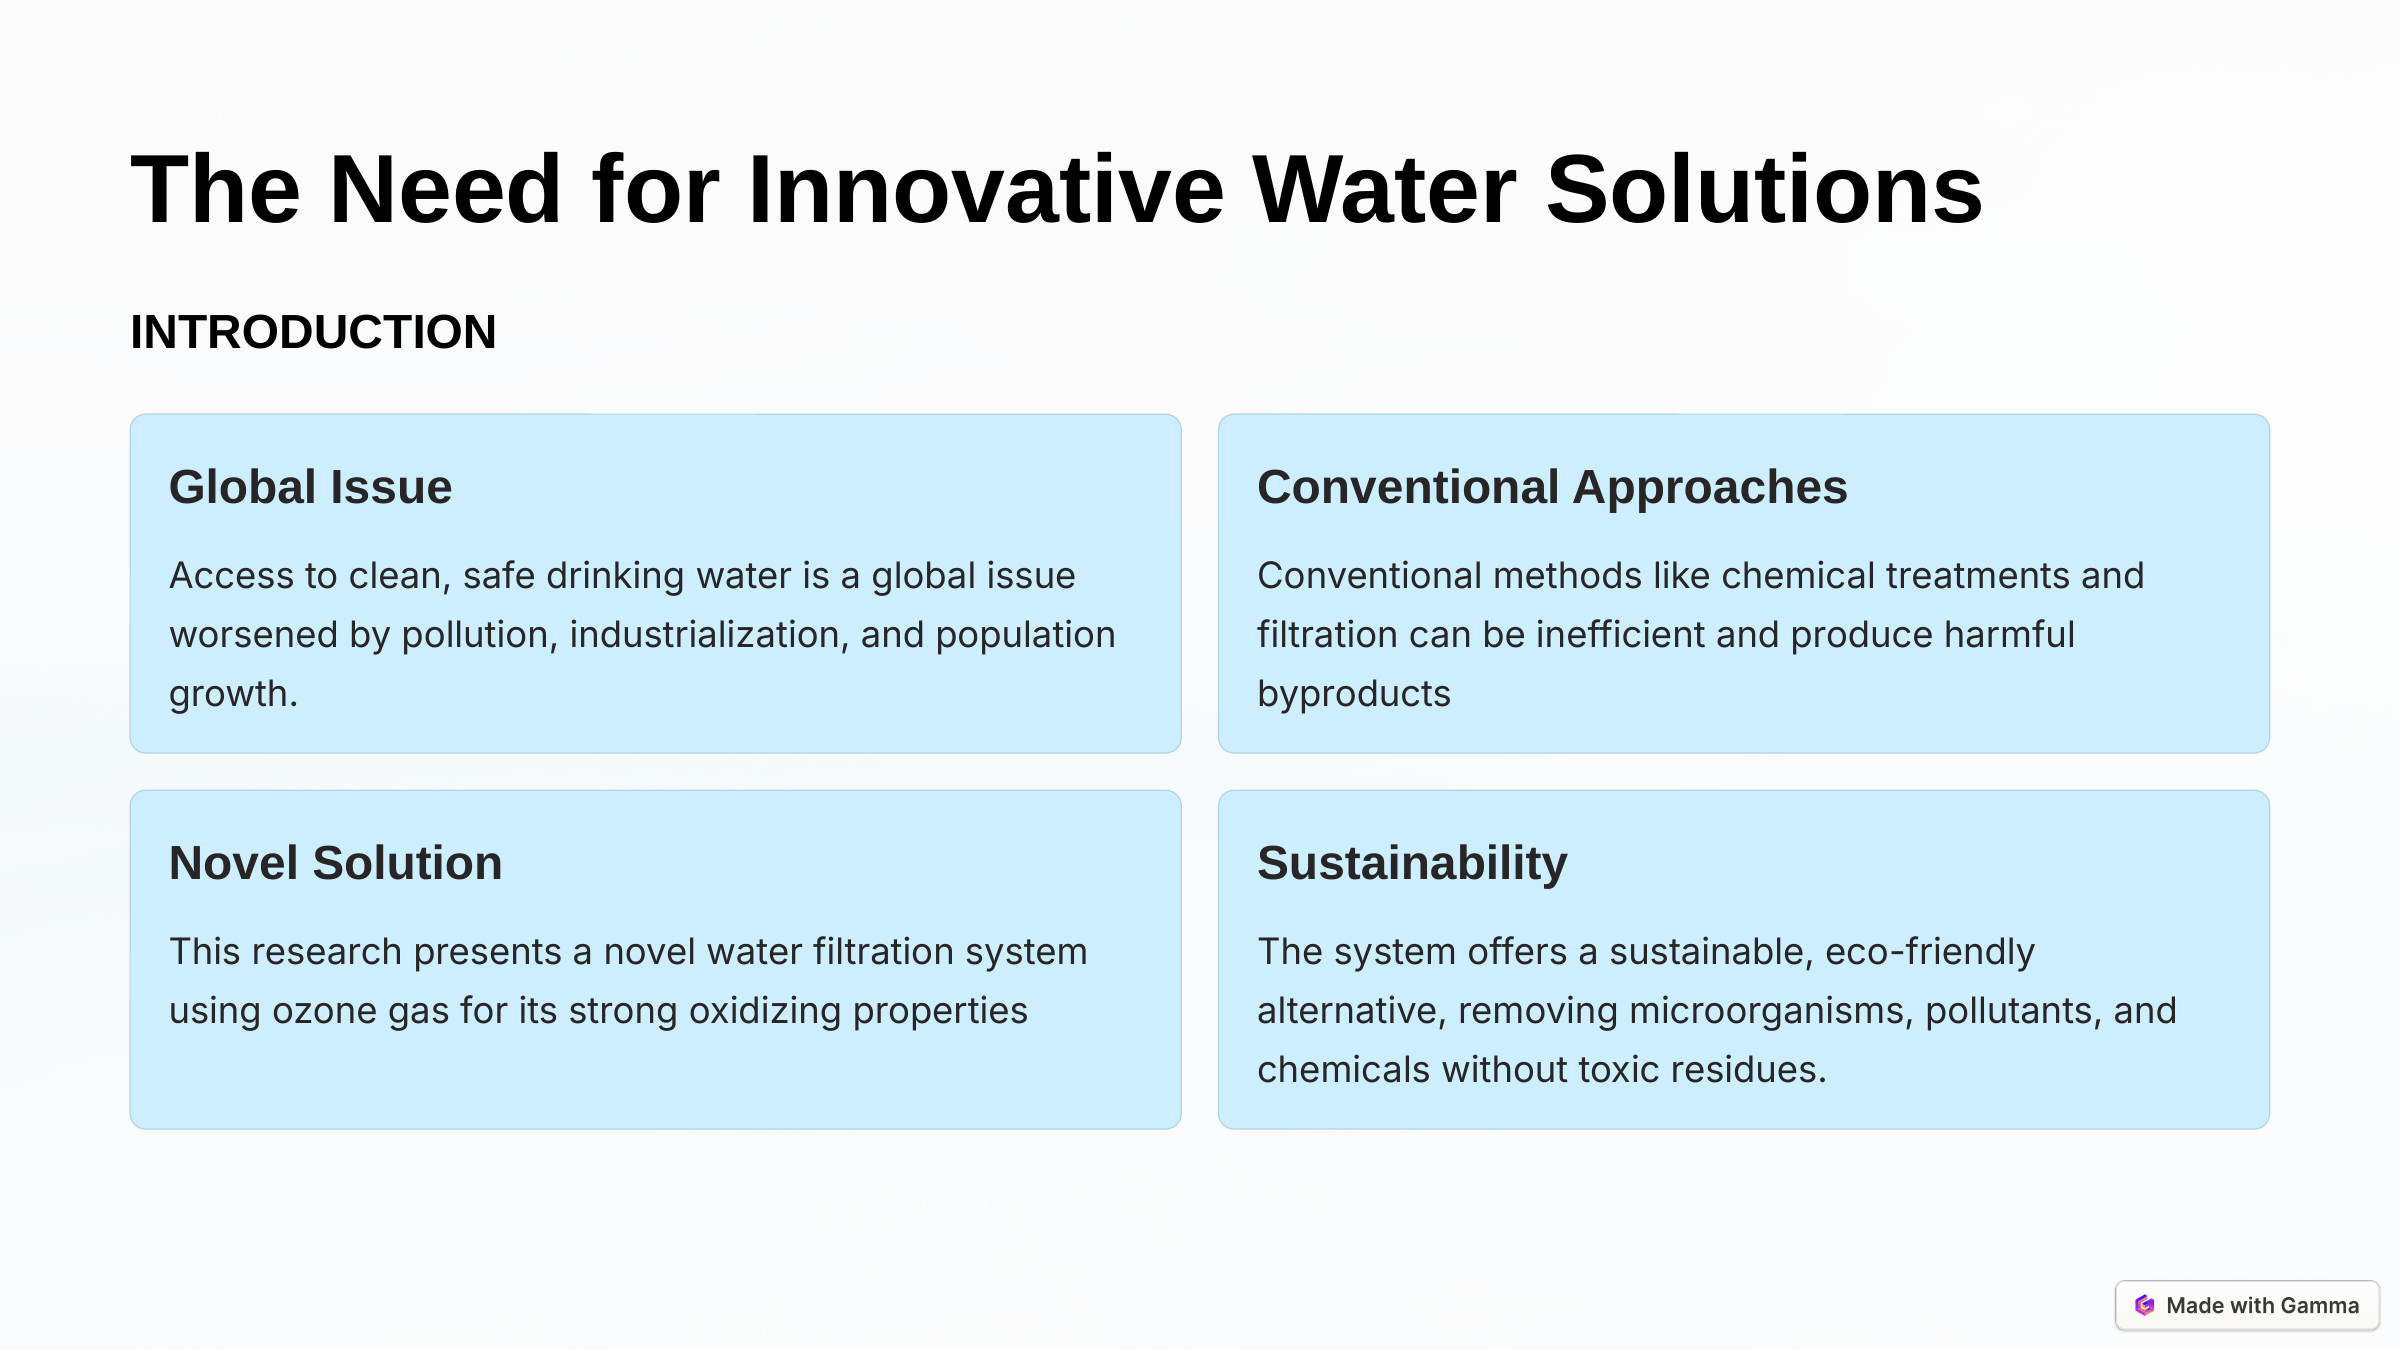

The Need for Innovative Water Solutions
INTRODUCTION

Global Issue
Conventional Approaches
Access to clean, safe drinking water is a global issue worsened by pollution, industrialization, and population growth.
Conventional methods like chemical treatments and filtration can be inefficient and produce harmful byproducts

Novel Solution
Sustainability
This research presents a novel water filtration system using ozone gas for its strong oxidizing properties
The system offers a sustainable, eco-friendly alternative, removing microorganisms, pollutants, and chemicals without toxic residues.